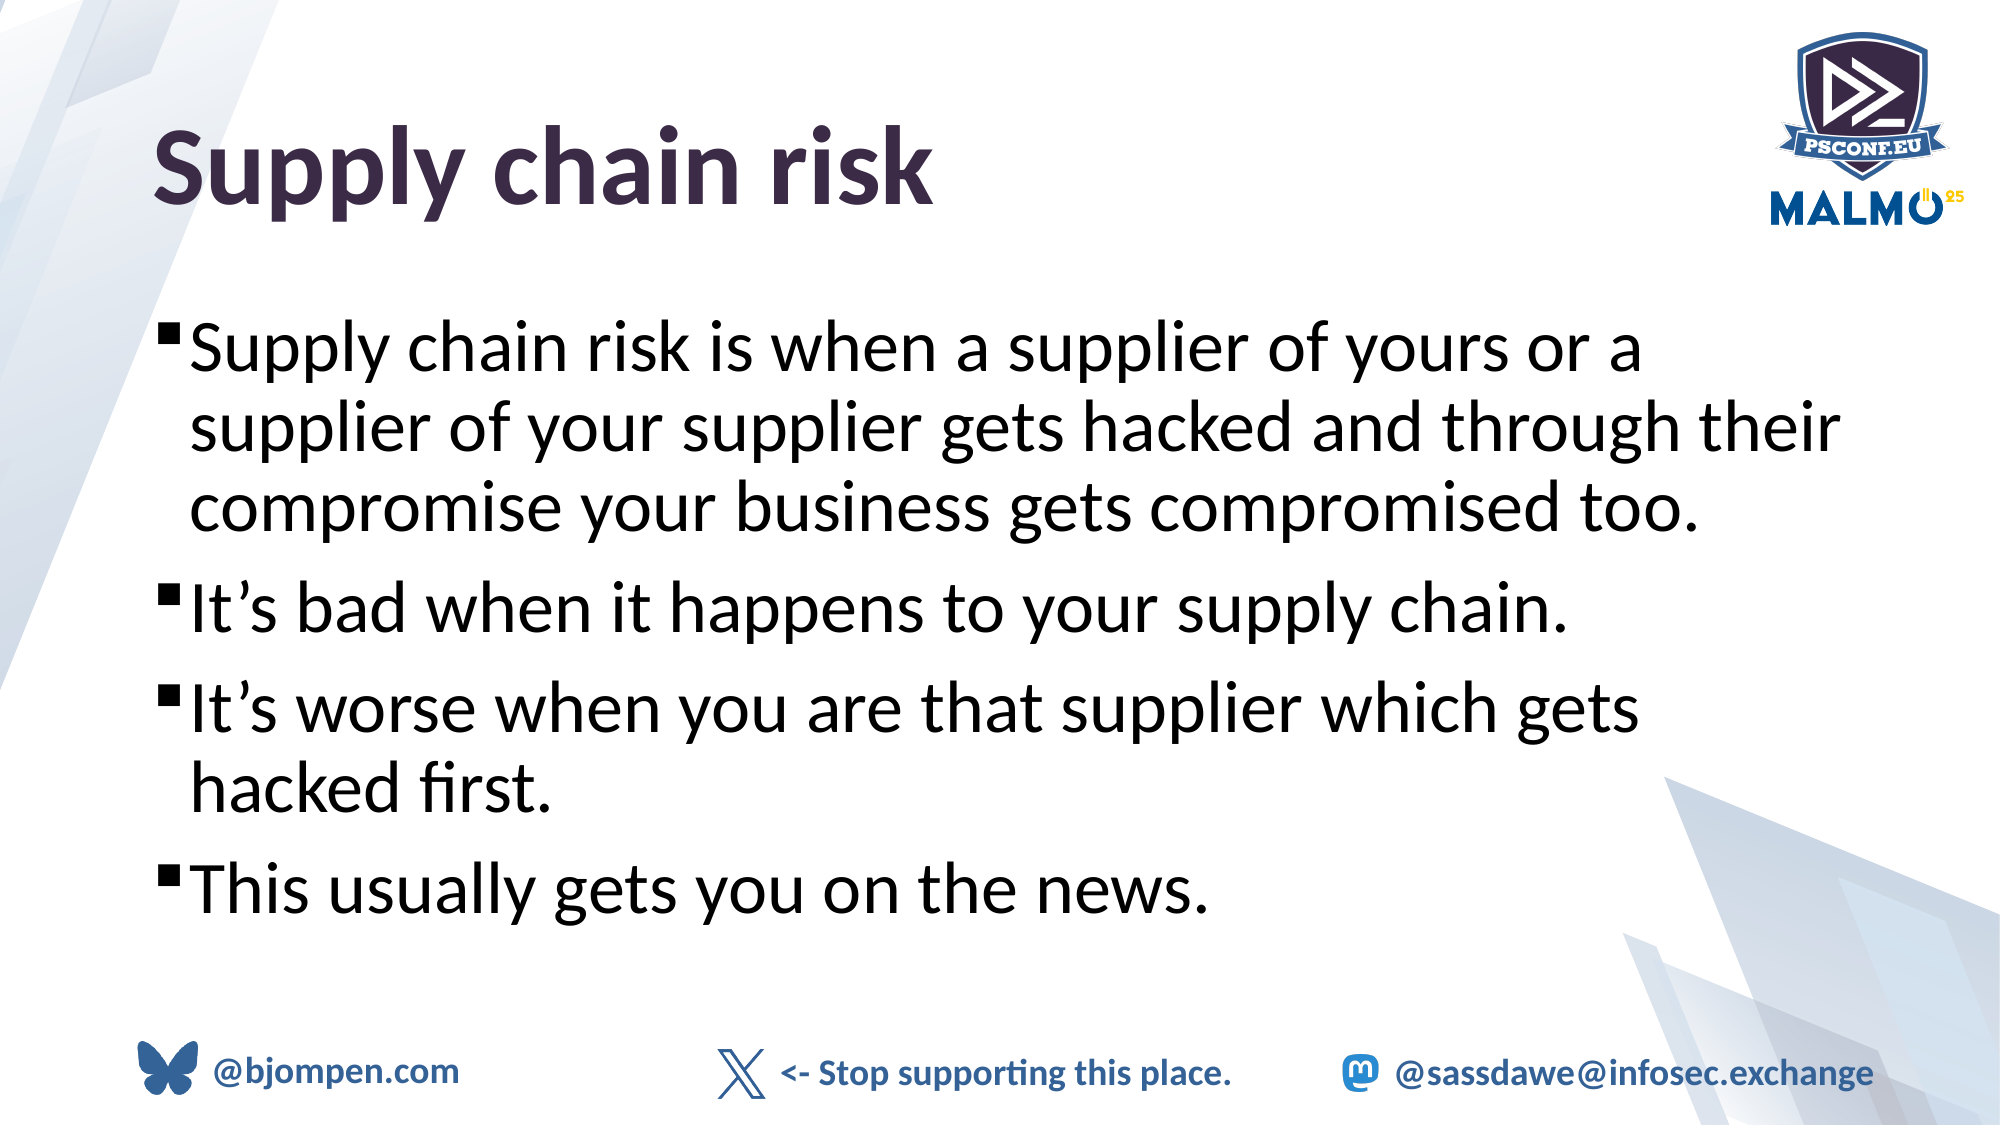

# Supply chain risk
Supply chain risk is when a supplier of yours or a supplier of your supplier gets hacked and through their compromise your business gets compromised too.
It’s bad when it happens to your supply chain.
It’s worse when you are that supplier which gets hacked first.
This usually gets you on the news.